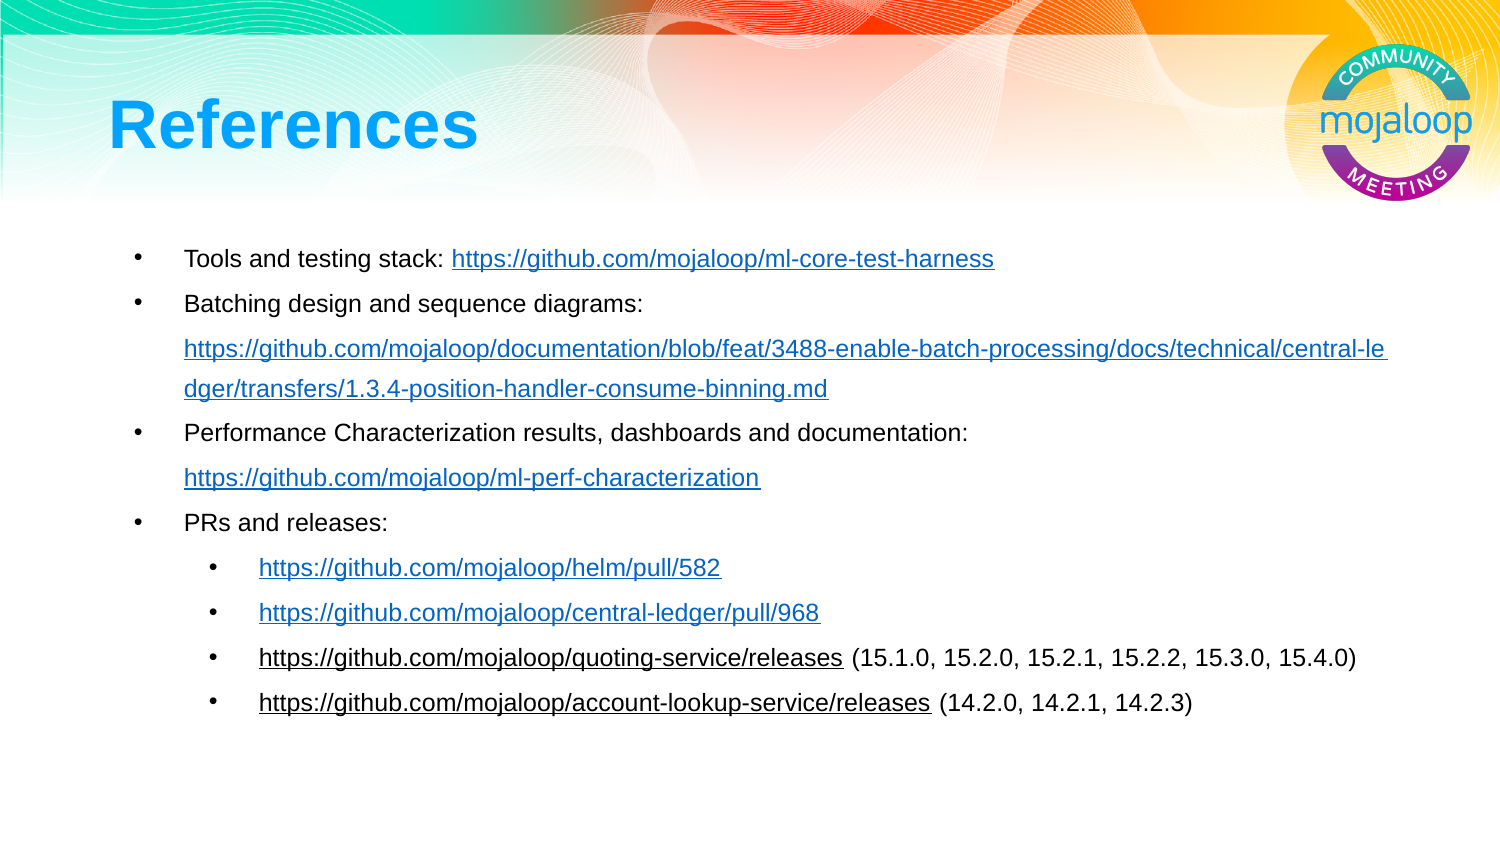

# References
Tools and testing stack: https://github.com/mojaloop/ml-core-test-harness
Batching design and sequence diagrams: https://github.com/mojaloop/documentation/blob/feat/3488-enable-batch-processing/docs/technical/central-ledger/transfers/1.3.4-position-handler-consume-binning.md
Performance Characterization results, dashboards and documentation: https://github.com/mojaloop/ml-perf-characterization
PRs and releases:
https://github.com/mojaloop/helm/pull/582
https://github.com/mojaloop/central-ledger/pull/968
https://github.com/mojaloop/quoting-service/releases (15.1.0, 15.2.0, 15.2.1, 15.2.2, 15.3.0, 15.4.0)
https://github.com/mojaloop/account-lookup-service/releases (14.2.0, 14.2.1, 14.2.3)